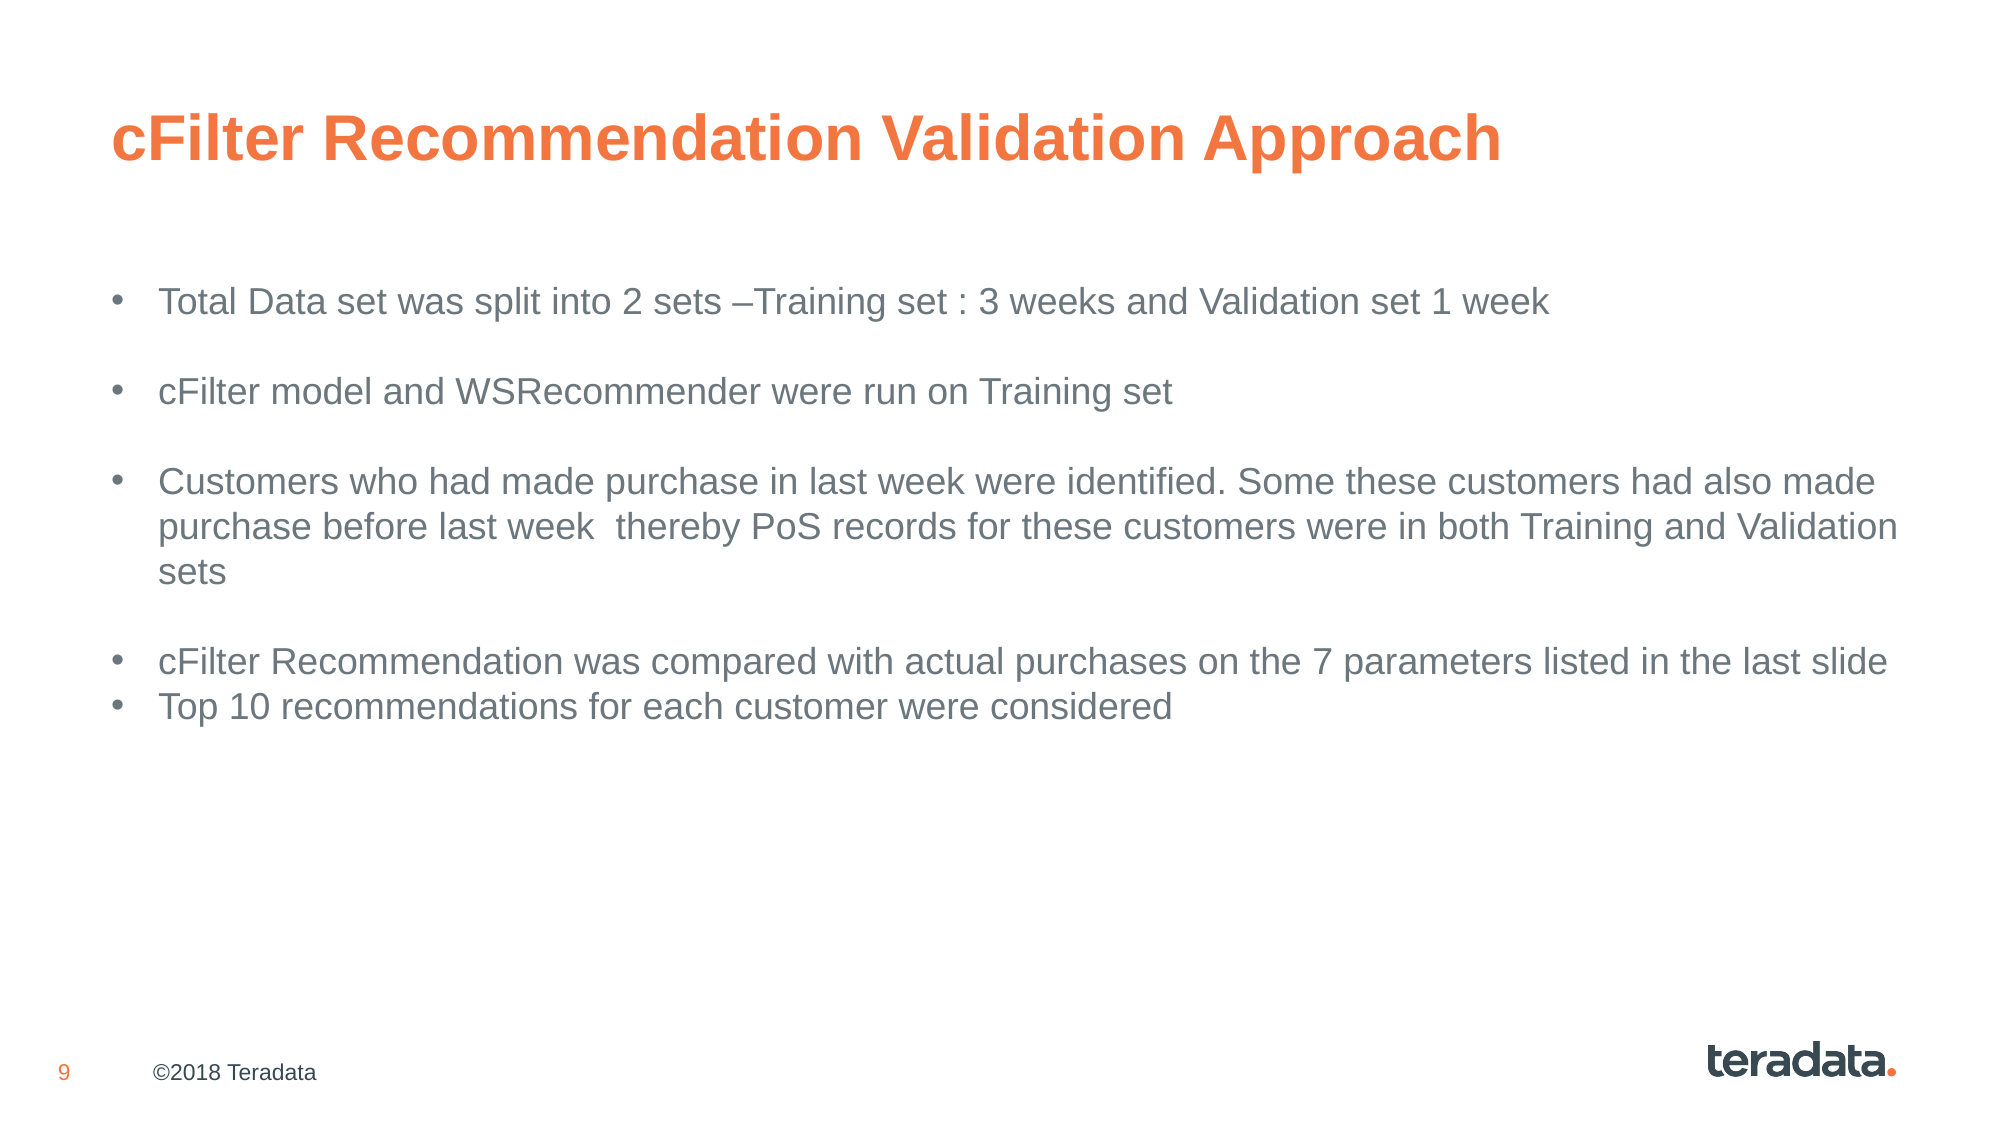

# cFilter Recommendation Validation Approach

Total Data set was split into 2 sets –Training set : 3 weeks and Validation set 1 week

cFilter model and WSRecommender were run on Training set

Customers who had made purchase in last week were identified. Some these customers had also made purchase before last week  thereby PoS records for these customers were in both Training and Validation sets

cFilter Recommendation was compared with actual purchases on the 7 parameters listed in the last slide
Top 10 recommendations for each customer were considered

©2018 Teradata